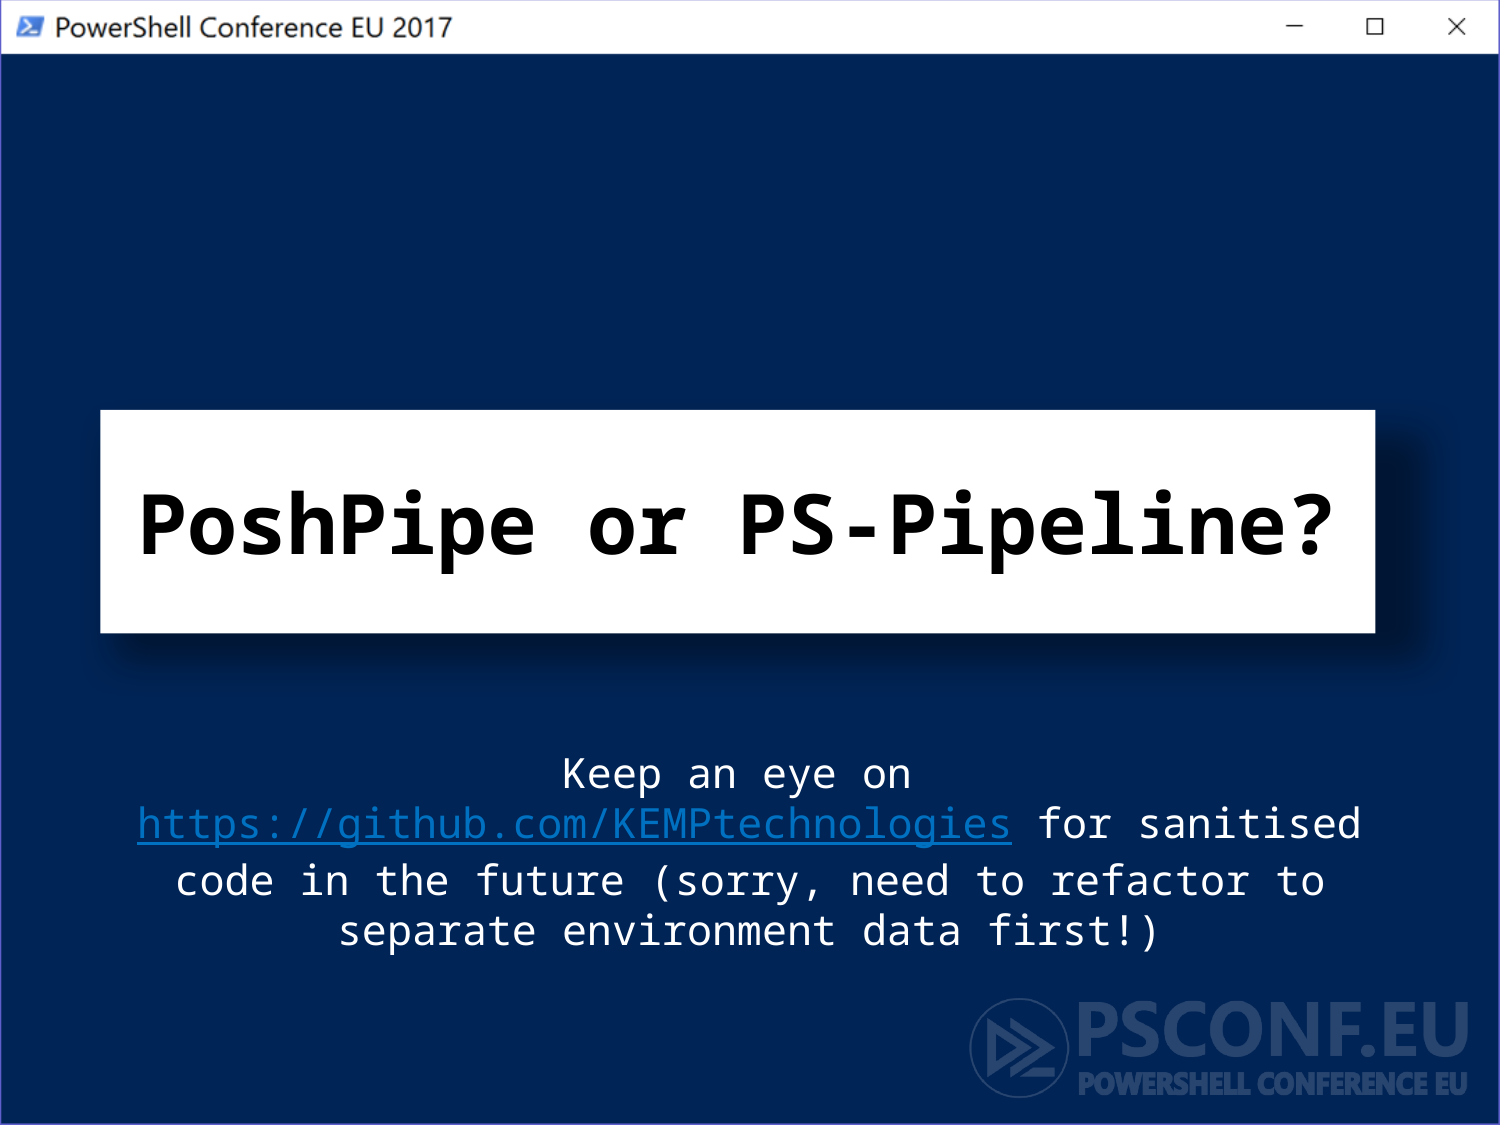

# PoshPipe or PS-Pipeline?
Keep an eye on https://github.com/KEMPtechnologies for sanitised code in the future (sorry, need to refactor to separate environment data first!)